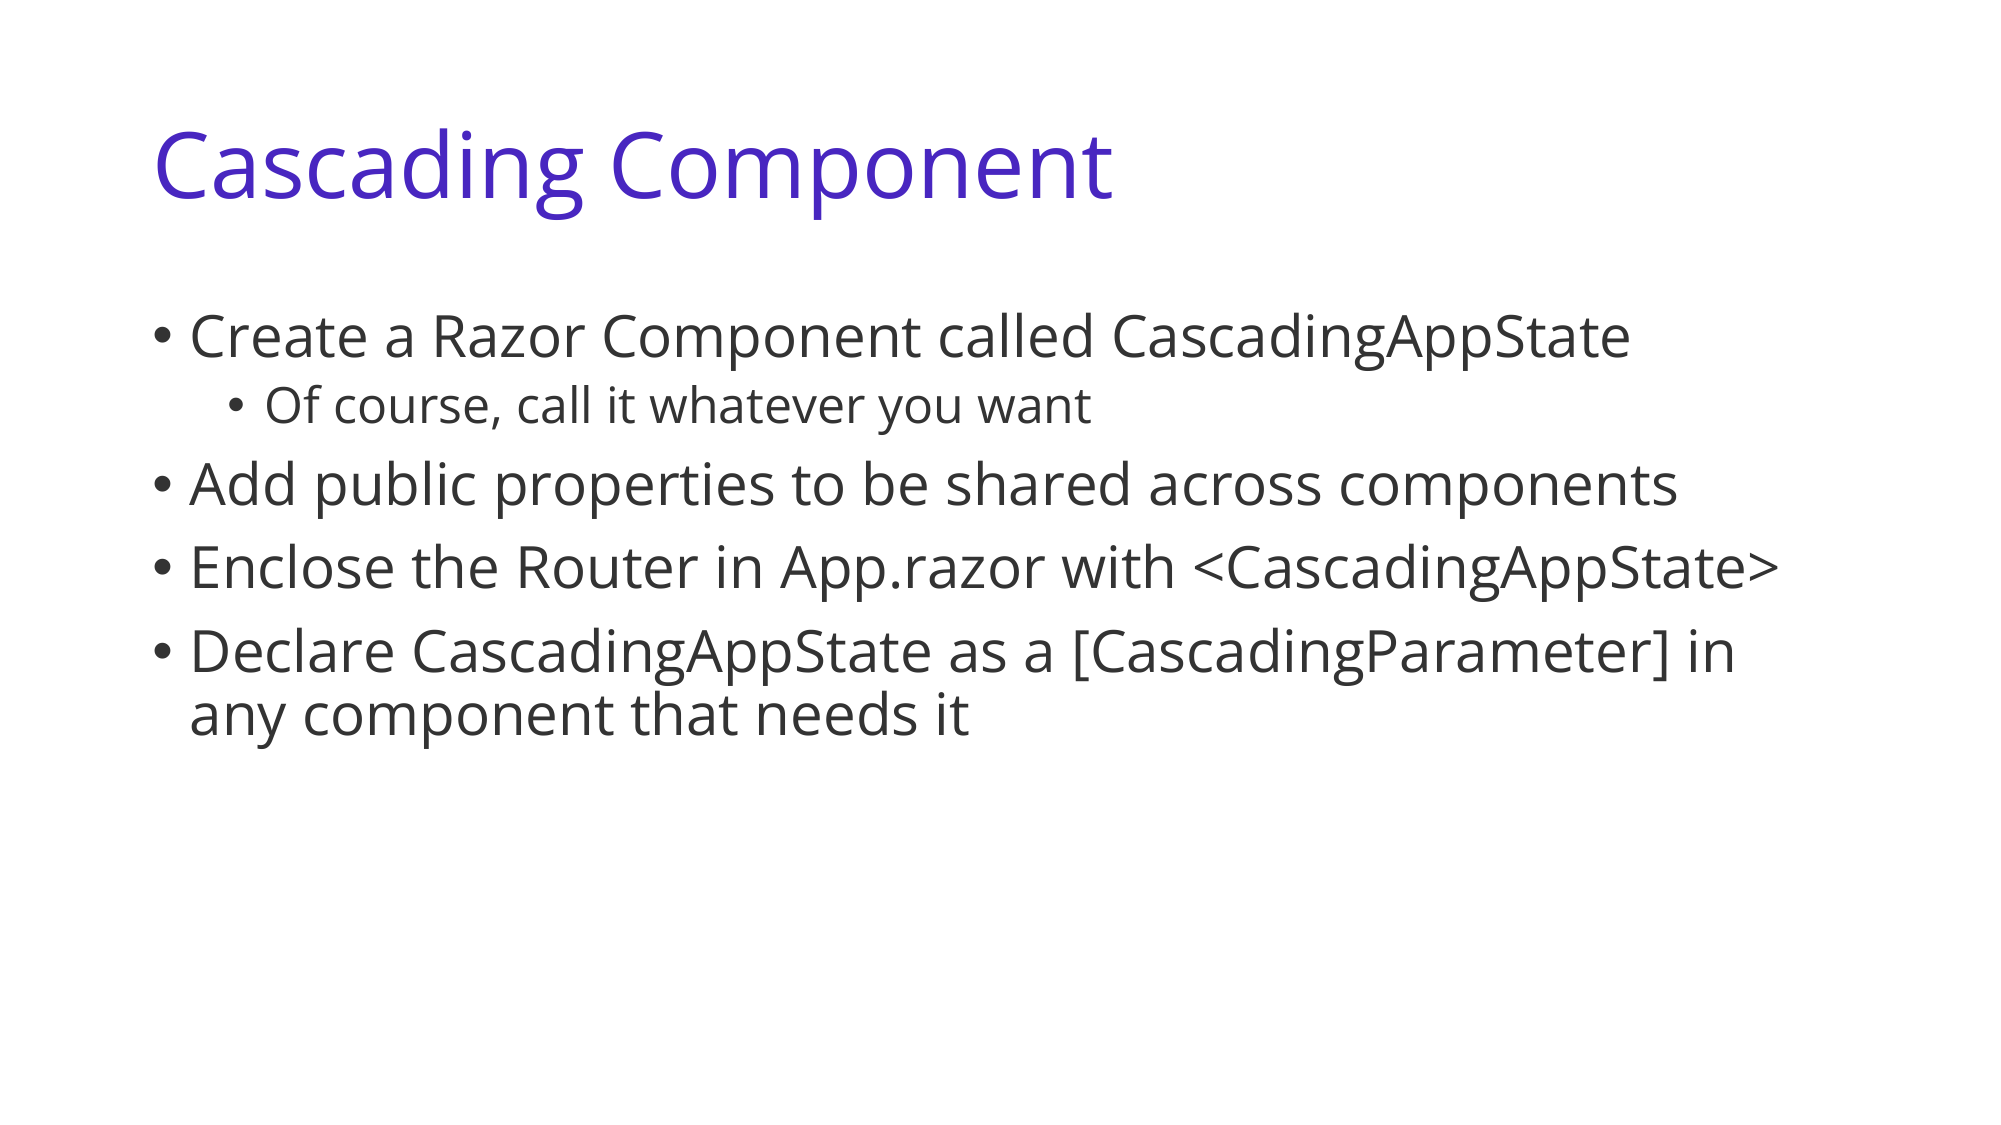

# Cascading Component
Create a Razor Component called CascadingAppState
Of course, call it whatever you want
Add public properties to be shared across components
Enclose the Router in App.razor with <CascadingAppState>
Declare CascadingAppState as a [CascadingParameter] in any component that needs it